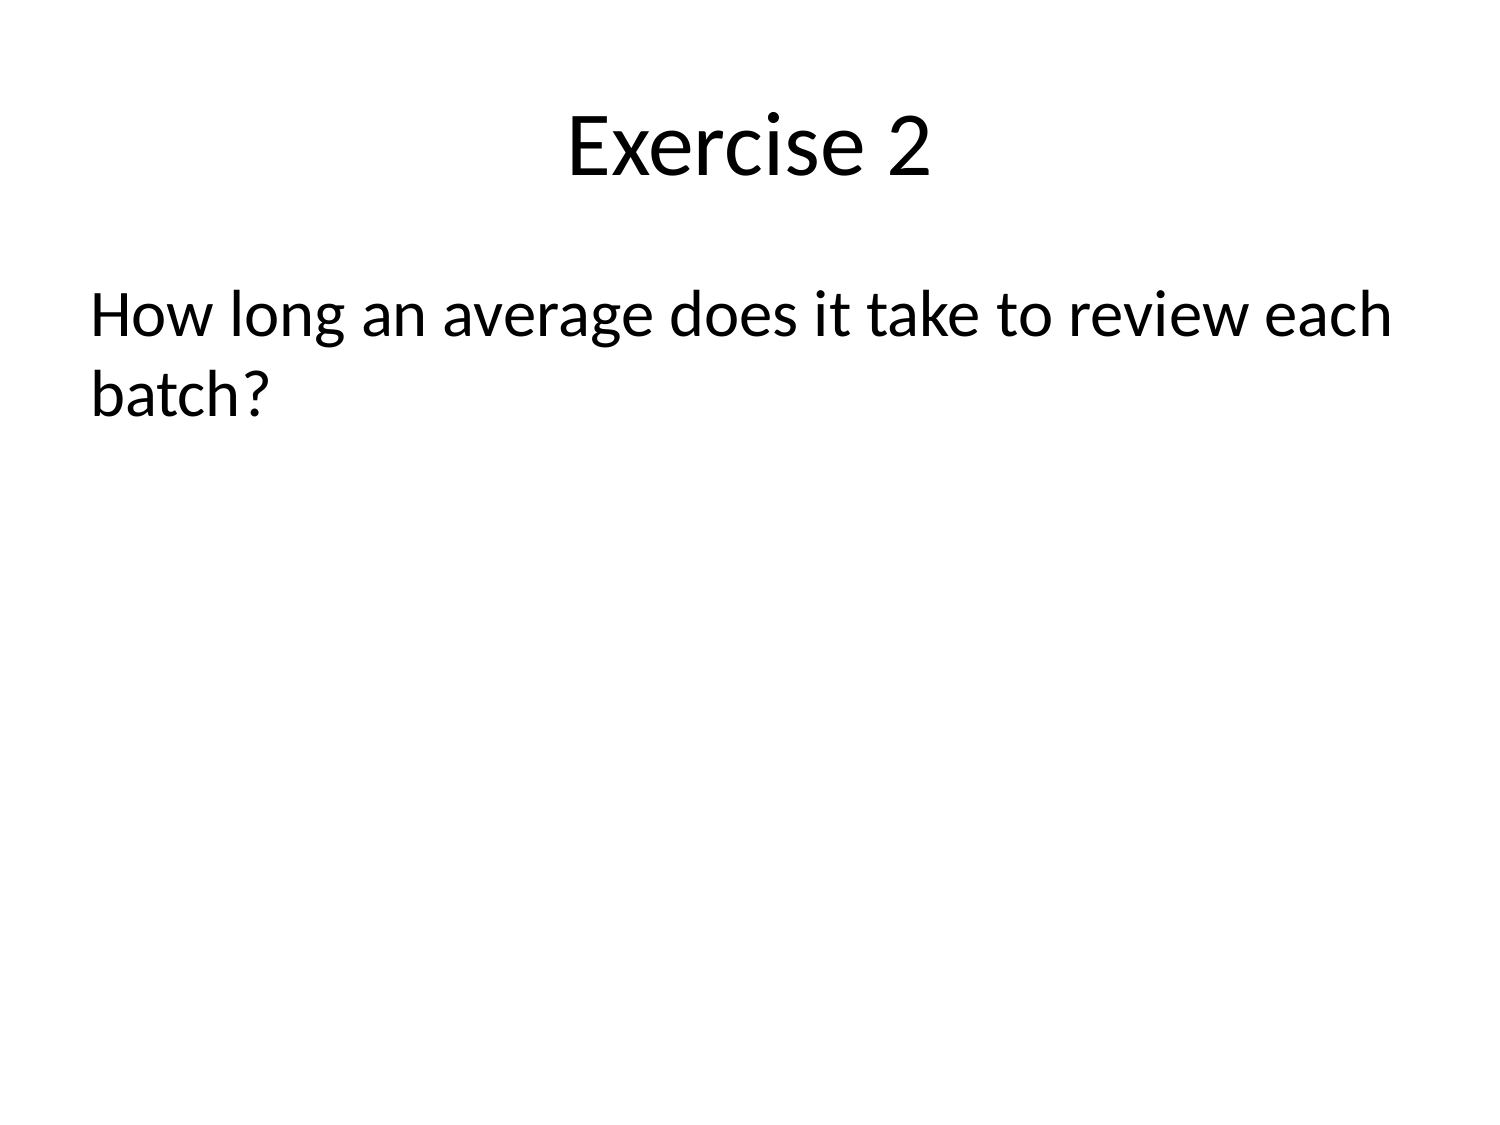

# Exercise 2
How long an average does it take to review each batch?